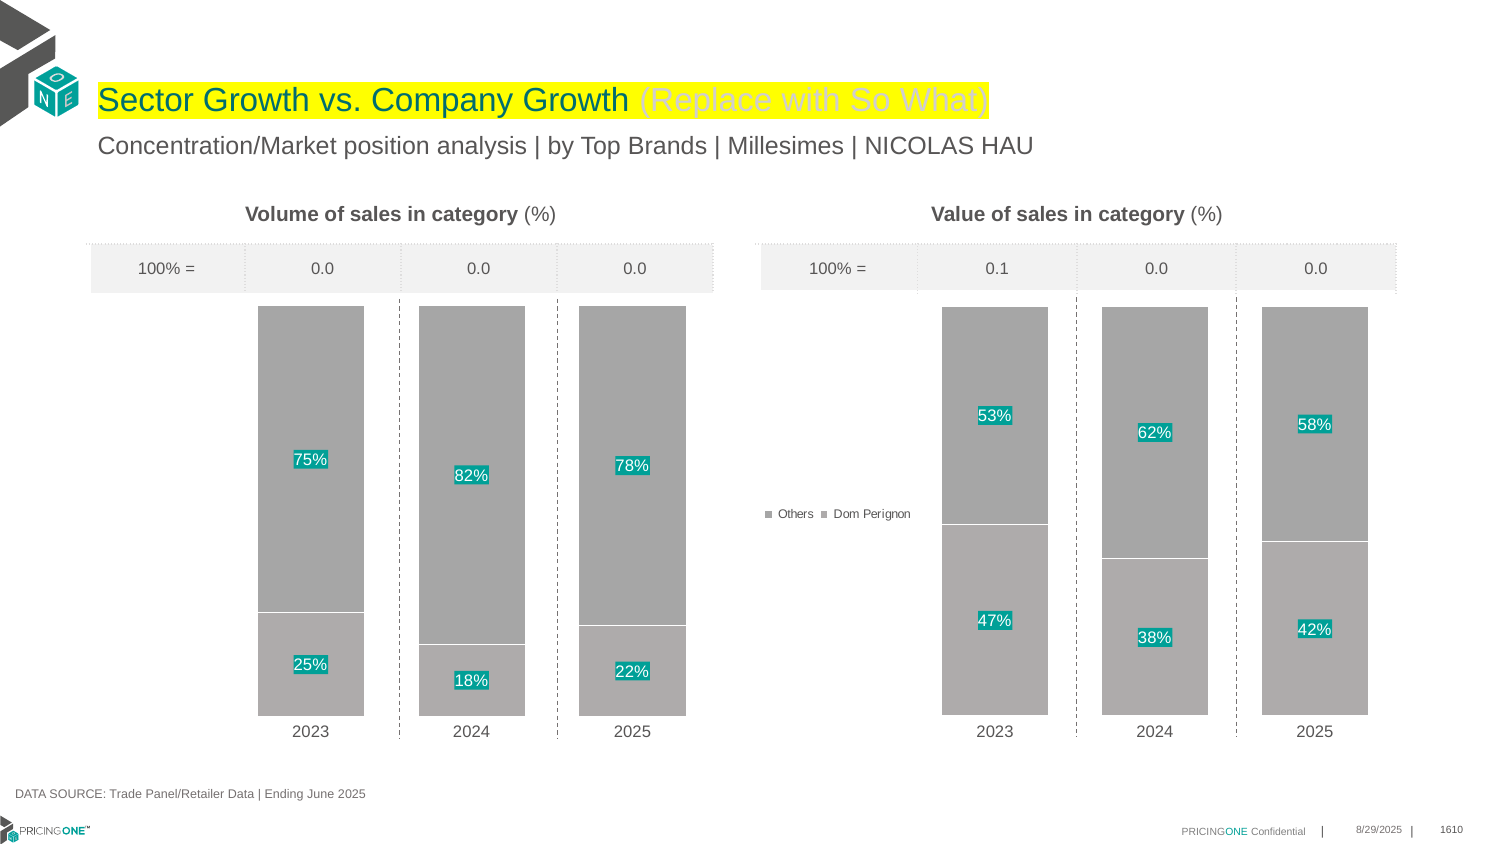

# Sector Growth vs. Company Growth (Replace with So What)
Concentration/Market position analysis | by Top Brands | Millesimes | NICOLAS HAU
| Volume of sales in category (%) |  |  |  |
| --- | --- | --- | --- |
| 100% = | 0.0 | 0.0 | 0.0 |
| Value of sales in category (%) |  |  |  |
| --- | --- | --- | --- |
| 100% = | 0.1 | 0.0 | 0.0 |

### Chart

| Category | Dom Perignon | Others |
|---|---|---|
| 2023 | 0.25161290322580643 | 0.7483870967741935 |
| 2024 | 0.1755485893416928 | 0.8244514106583072 |
| 2025 | 0.22018348623853212 | 0.7798165137614679 |

### Chart

| Category | Dom Perignon | Others |
|---|---|---|
| 2023 | 0.4658025081673517 | 0.5341974918326483 |
| 2024 | 0.38262857613643386 | 0.617371423863566 |
| 2025 | 0.4244041482200255 | 0.5755958517799745 |
DATA SOURCE: Trade Panel/Retailer Data | Ending June 2025

8/29/2025
1610